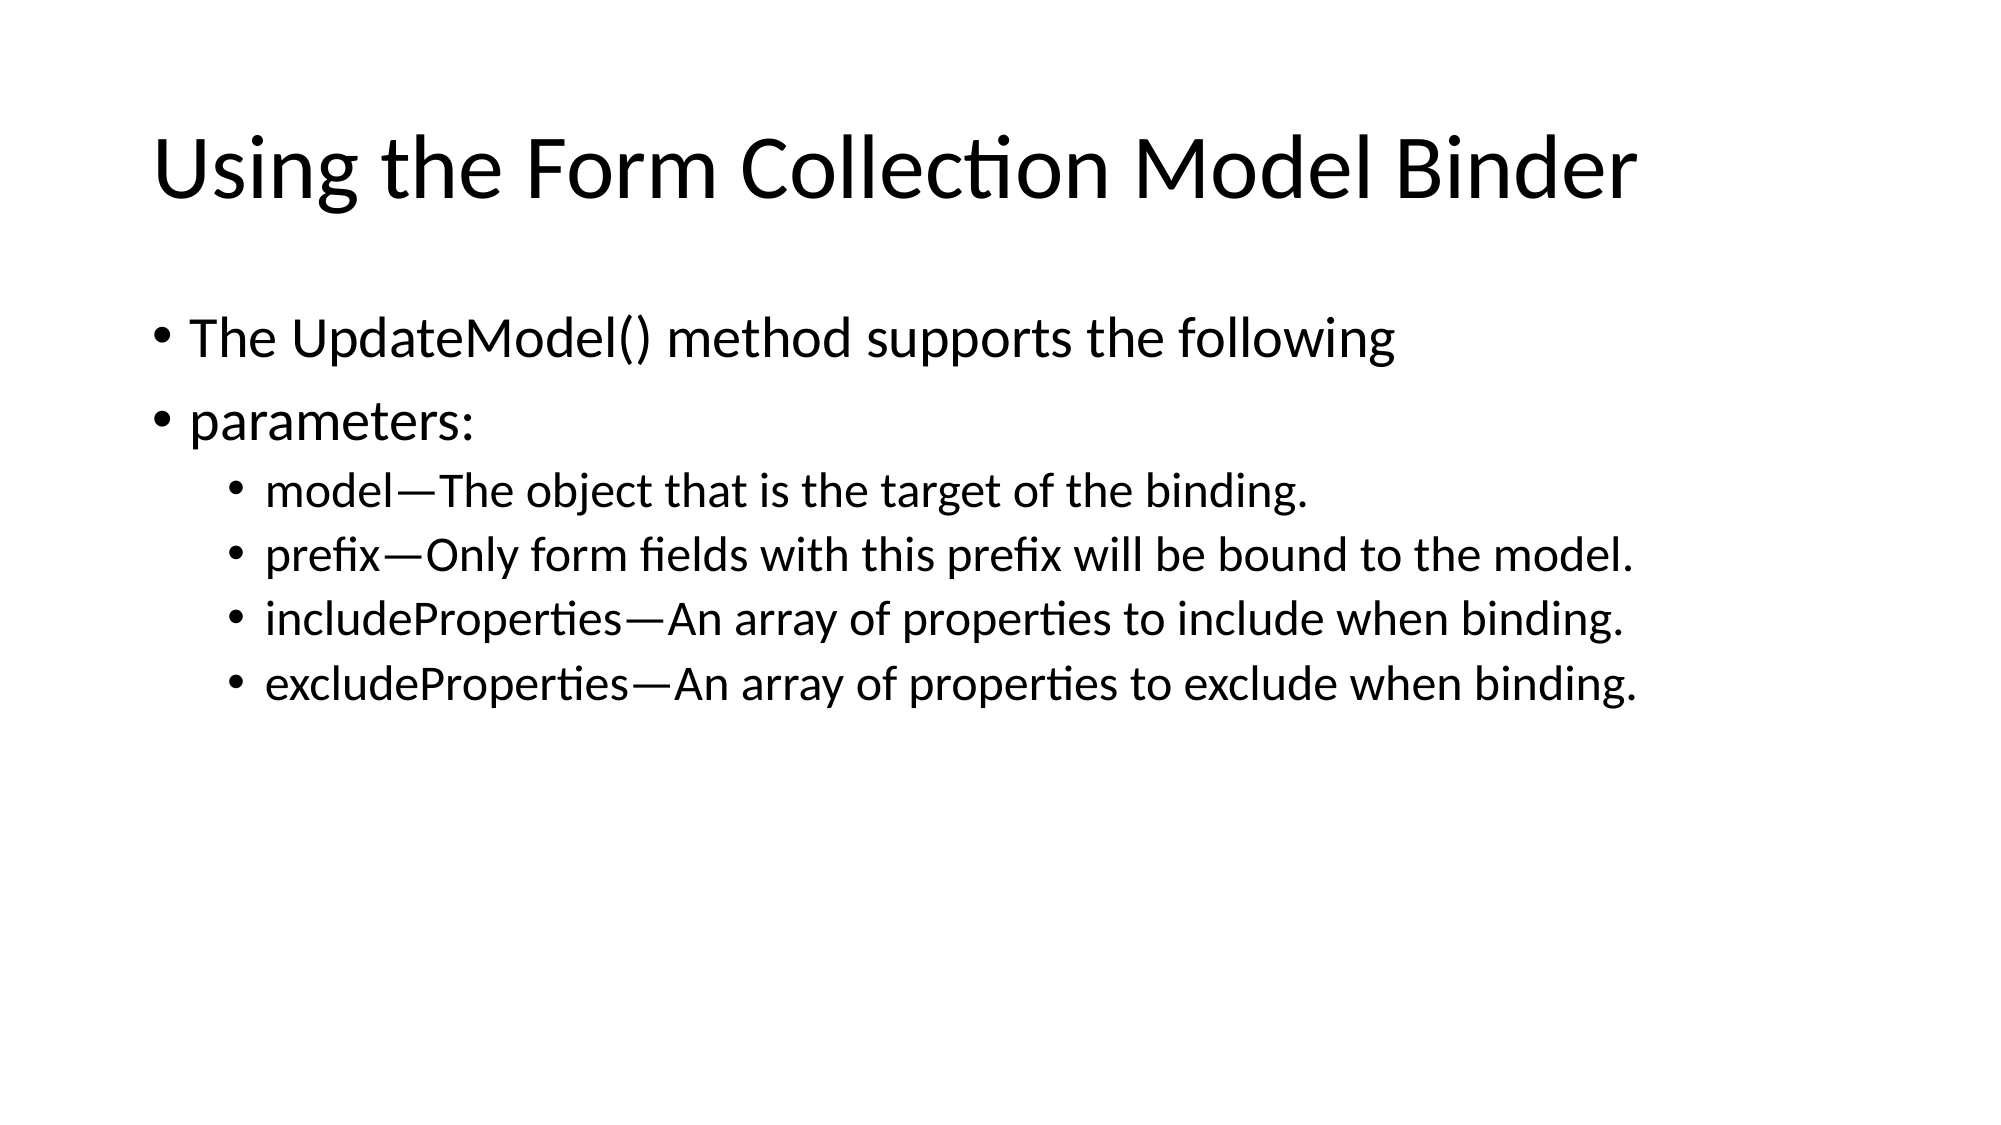

# Using the Form Collection Model Binder
The UpdateModel() method supports the following
parameters:
model—The object that is the target of the binding.
prefix—Only form fields with this prefix will be bound to the model.
includeProperties—An array of properties to include when binding.
excludeProperties—An array of properties to exclude when binding.